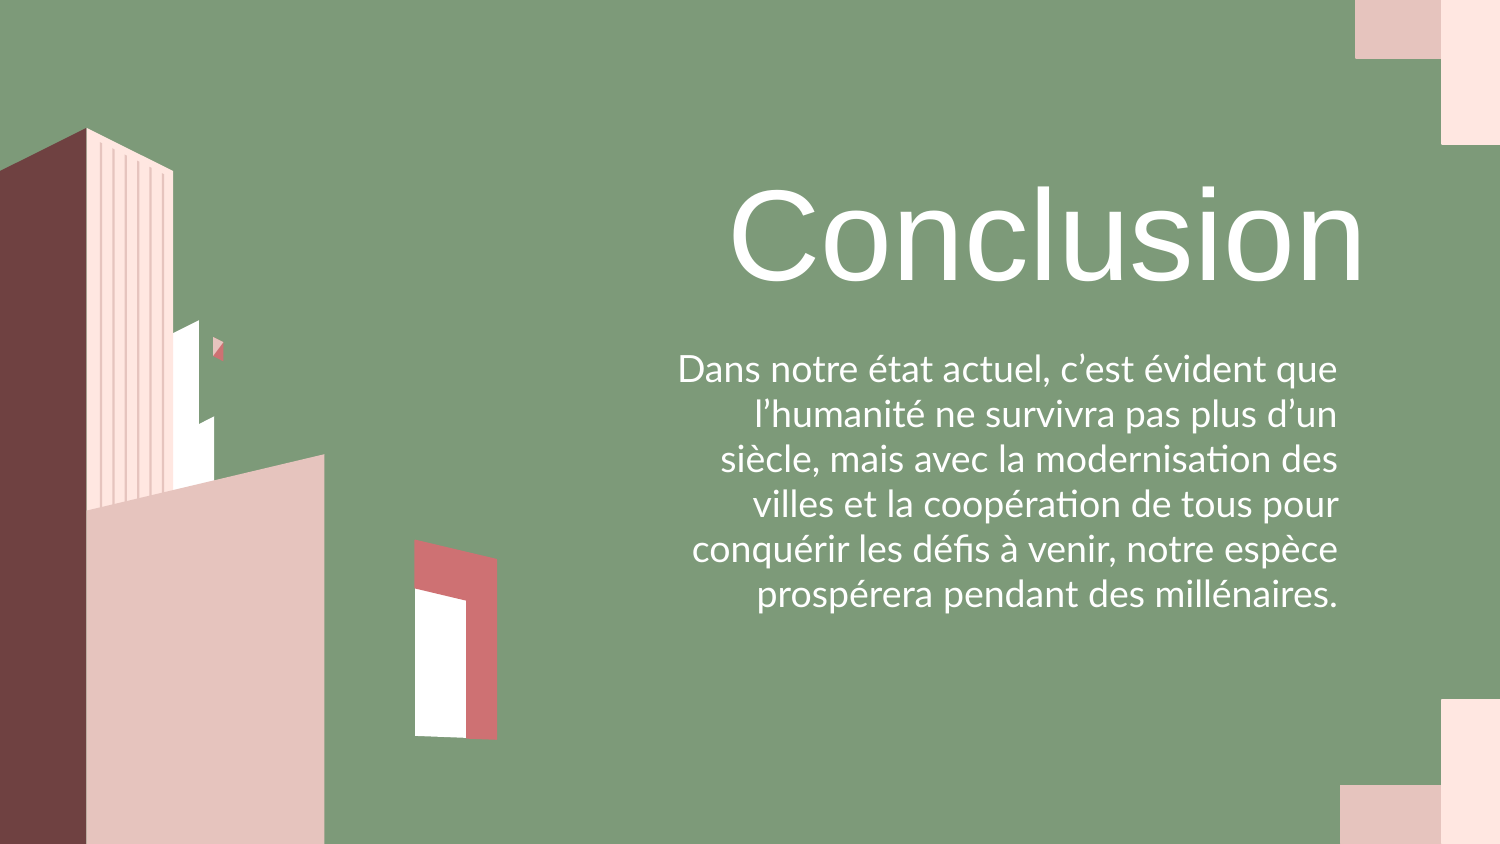

# Conclusion
Dans notre état actuel, c’est évident que l’humanité ne survivra pas plus d’un siècle, mais avec la modernisation des villes et la coopération de tous pour conquérir les défis à venir, notre espèce prospérera pendant des millénaires.